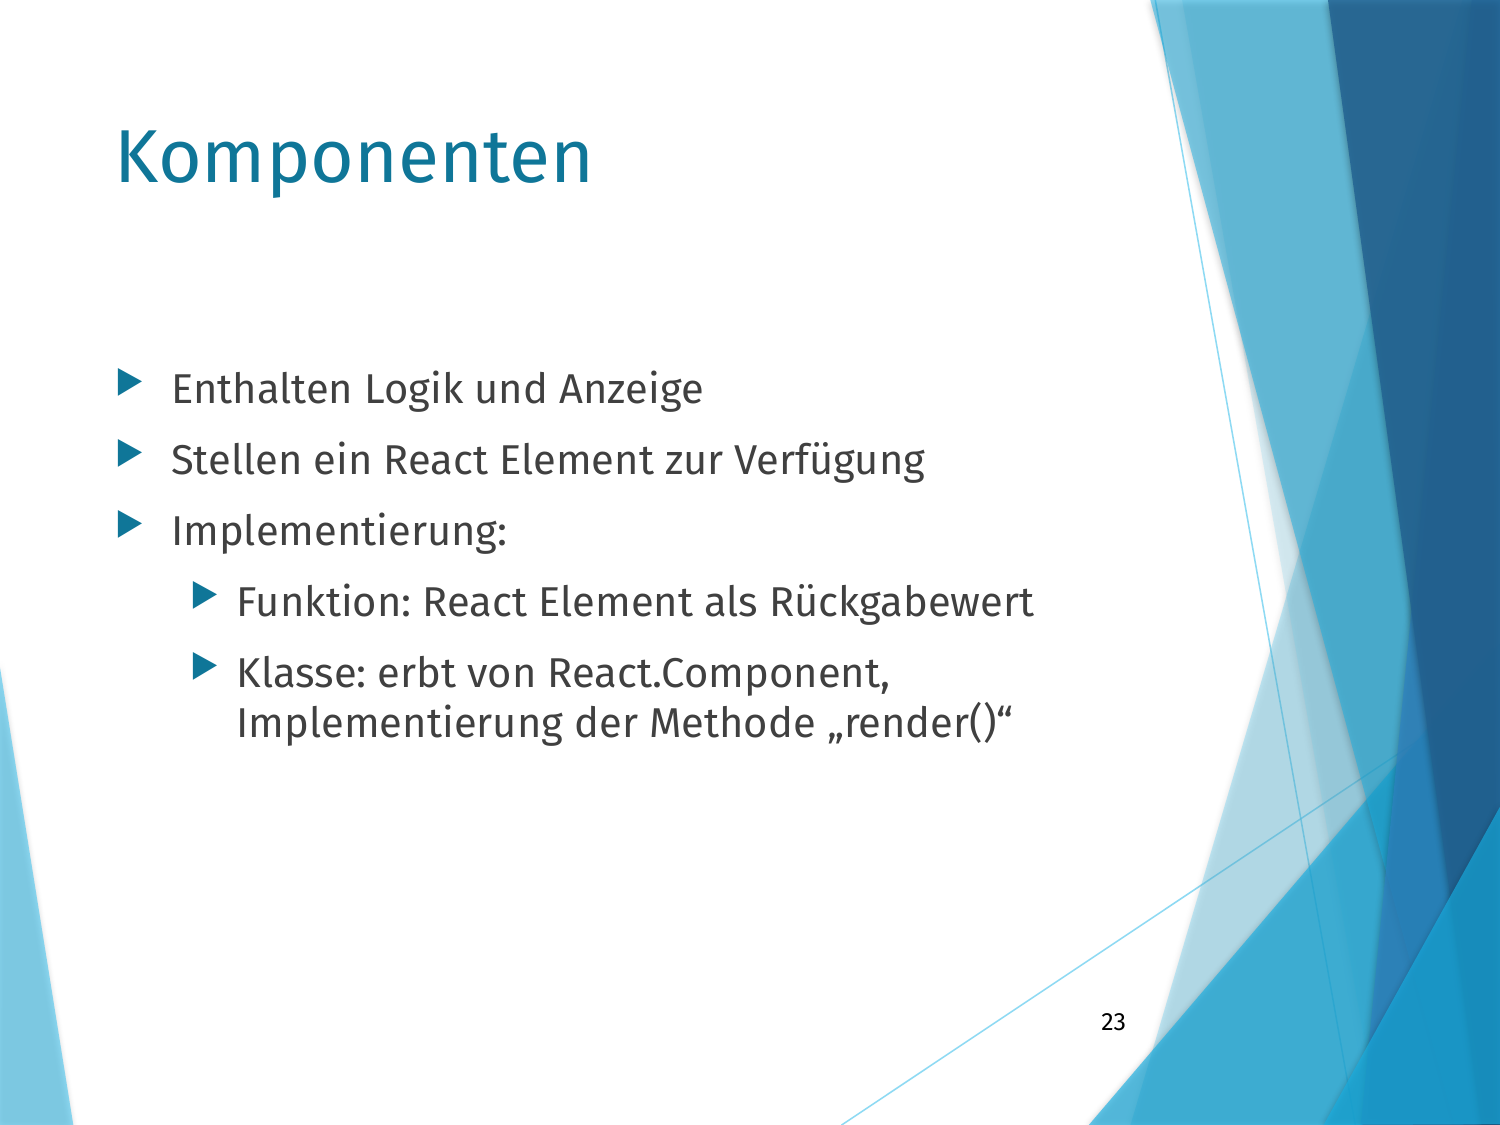

# Komponenten
Enthalten Logik und Anzeige
Stellen ein React Element zur Verfügung
Implementierung:
Funktion: React Element als Rückgabewert
Klasse: erbt von React.Component, Implementierung der Methode „render()“

23